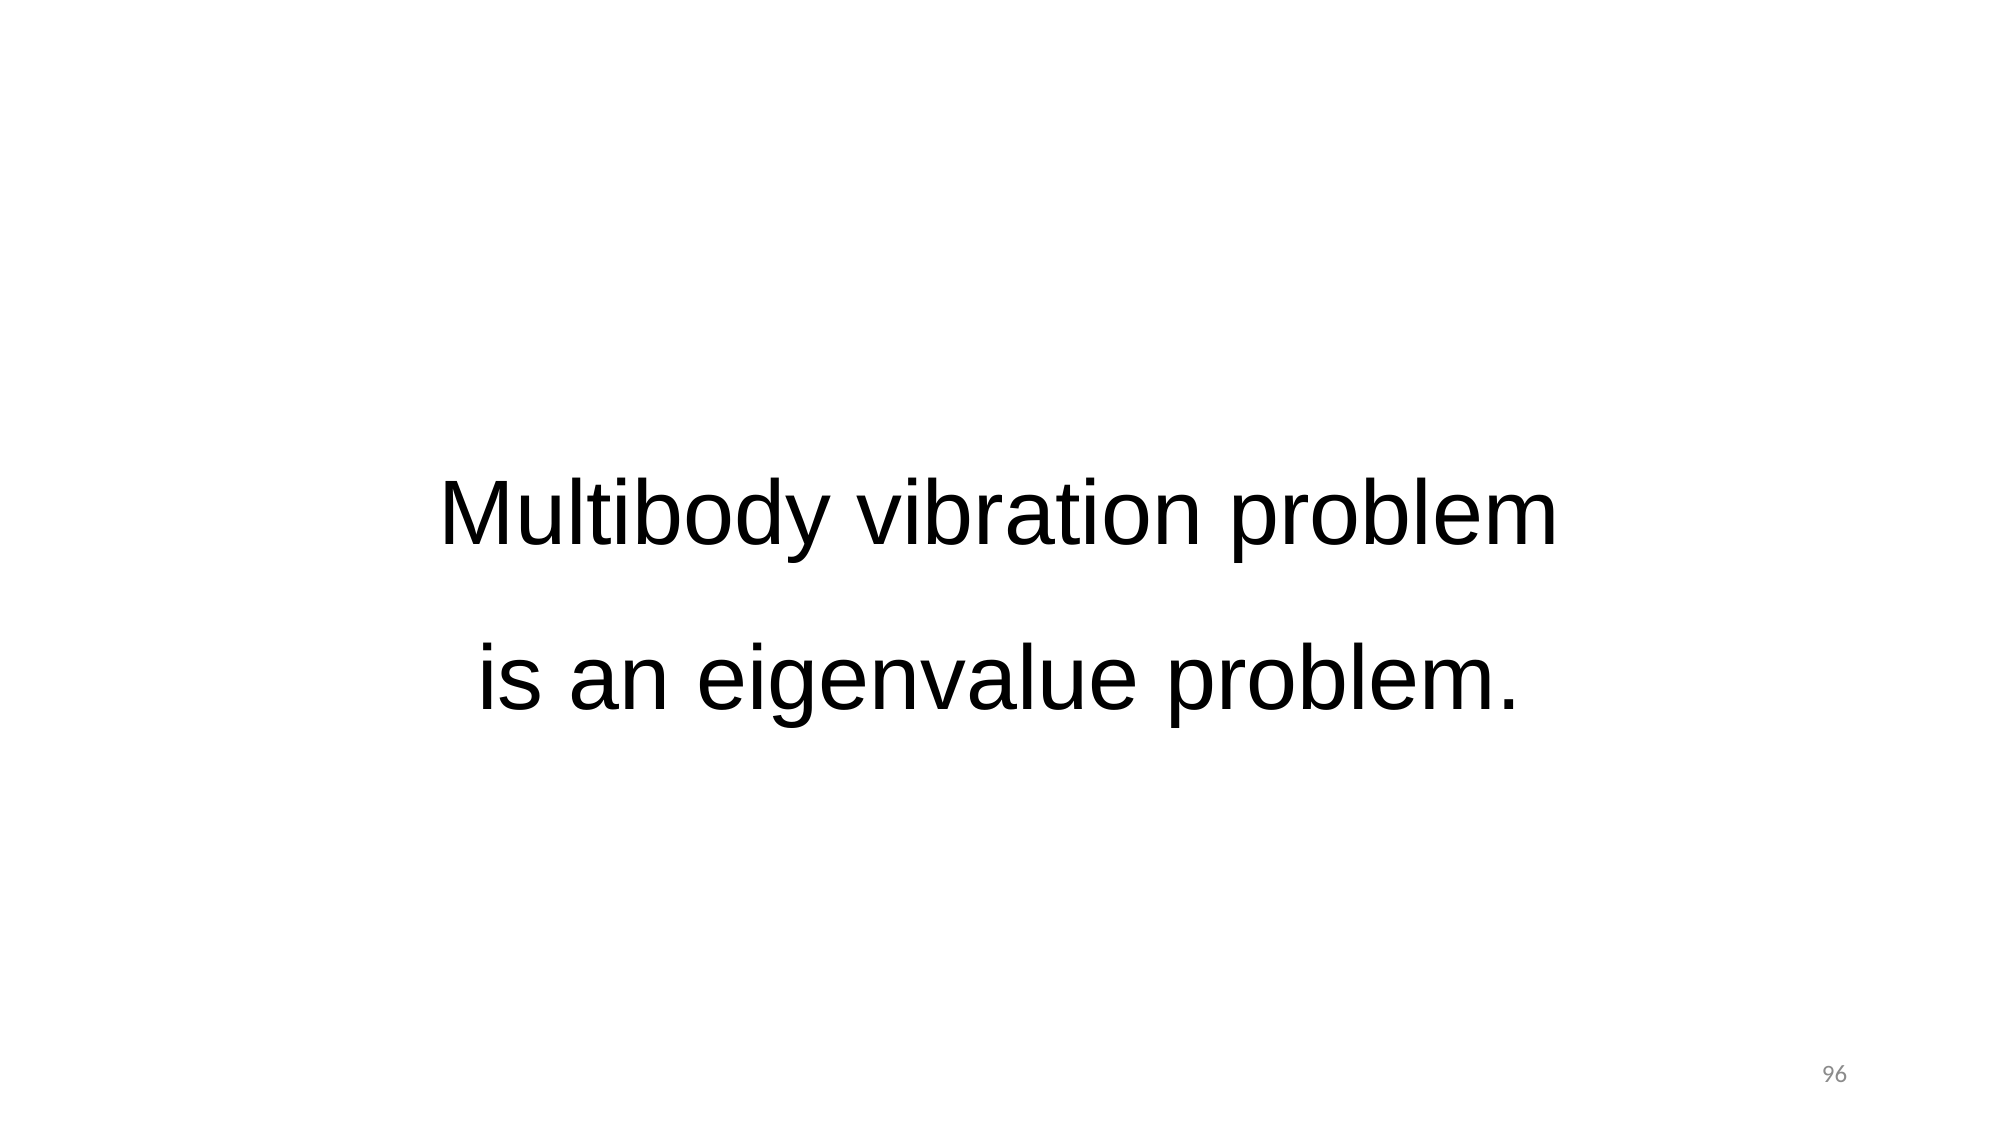

# Multibody vibration problem is an eigenvalue problem.
96